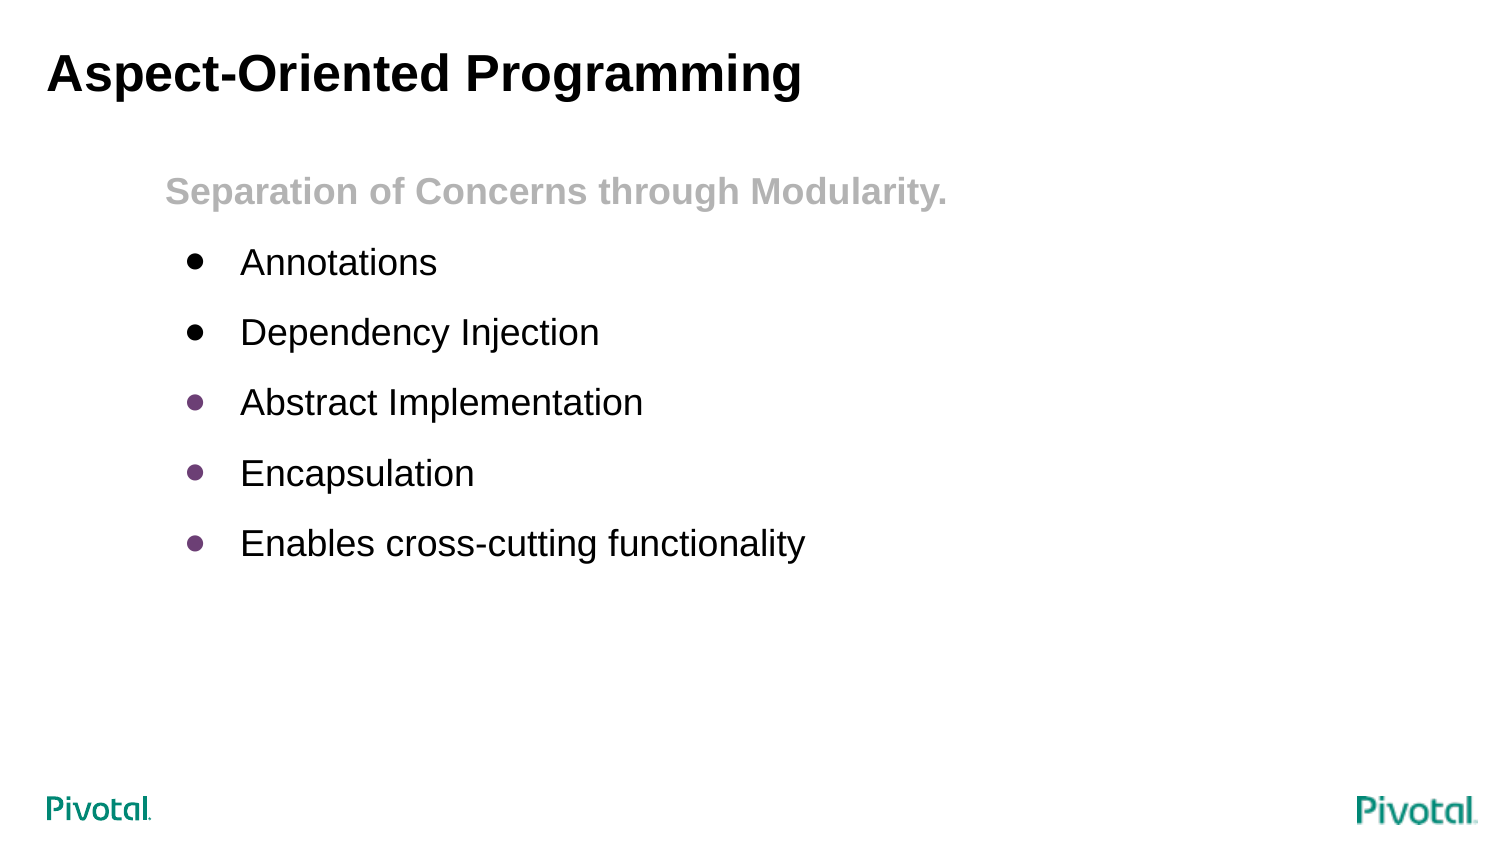

# Aspect-Oriented Programming
Separation of Concerns through Modularity.
Annotations
Dependency Injection
Abstract Implementation
Encapsulation
Enables cross-cutting functionality